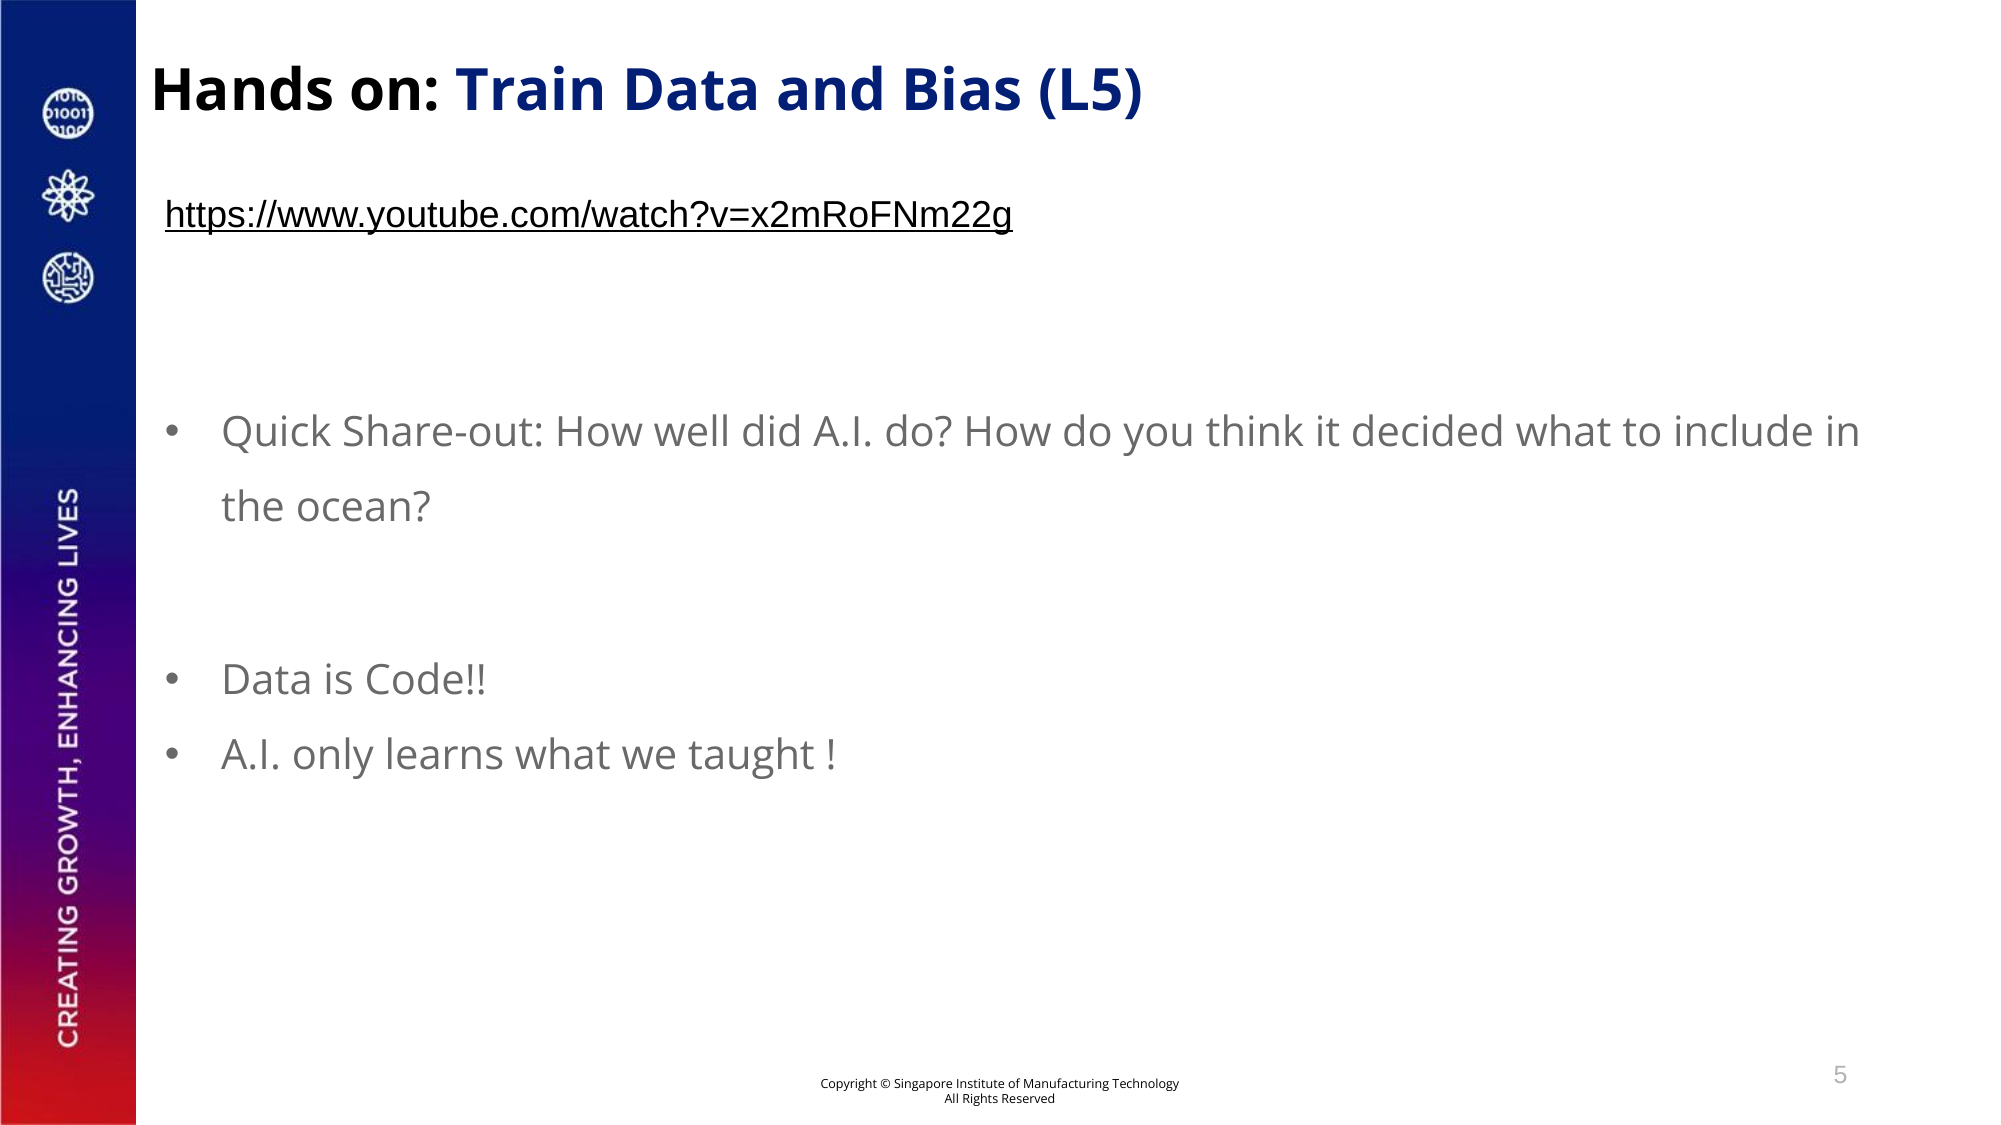

# Hands on: Train Data and Bias (L5)
https://www.youtube.com/watch?v=x2mRoFNm22g
Quick Share-out: How well did A.I. do? How do you think it decided what to include in the ocean?
Data is Code!!
A.I. only learns what we taught !
5